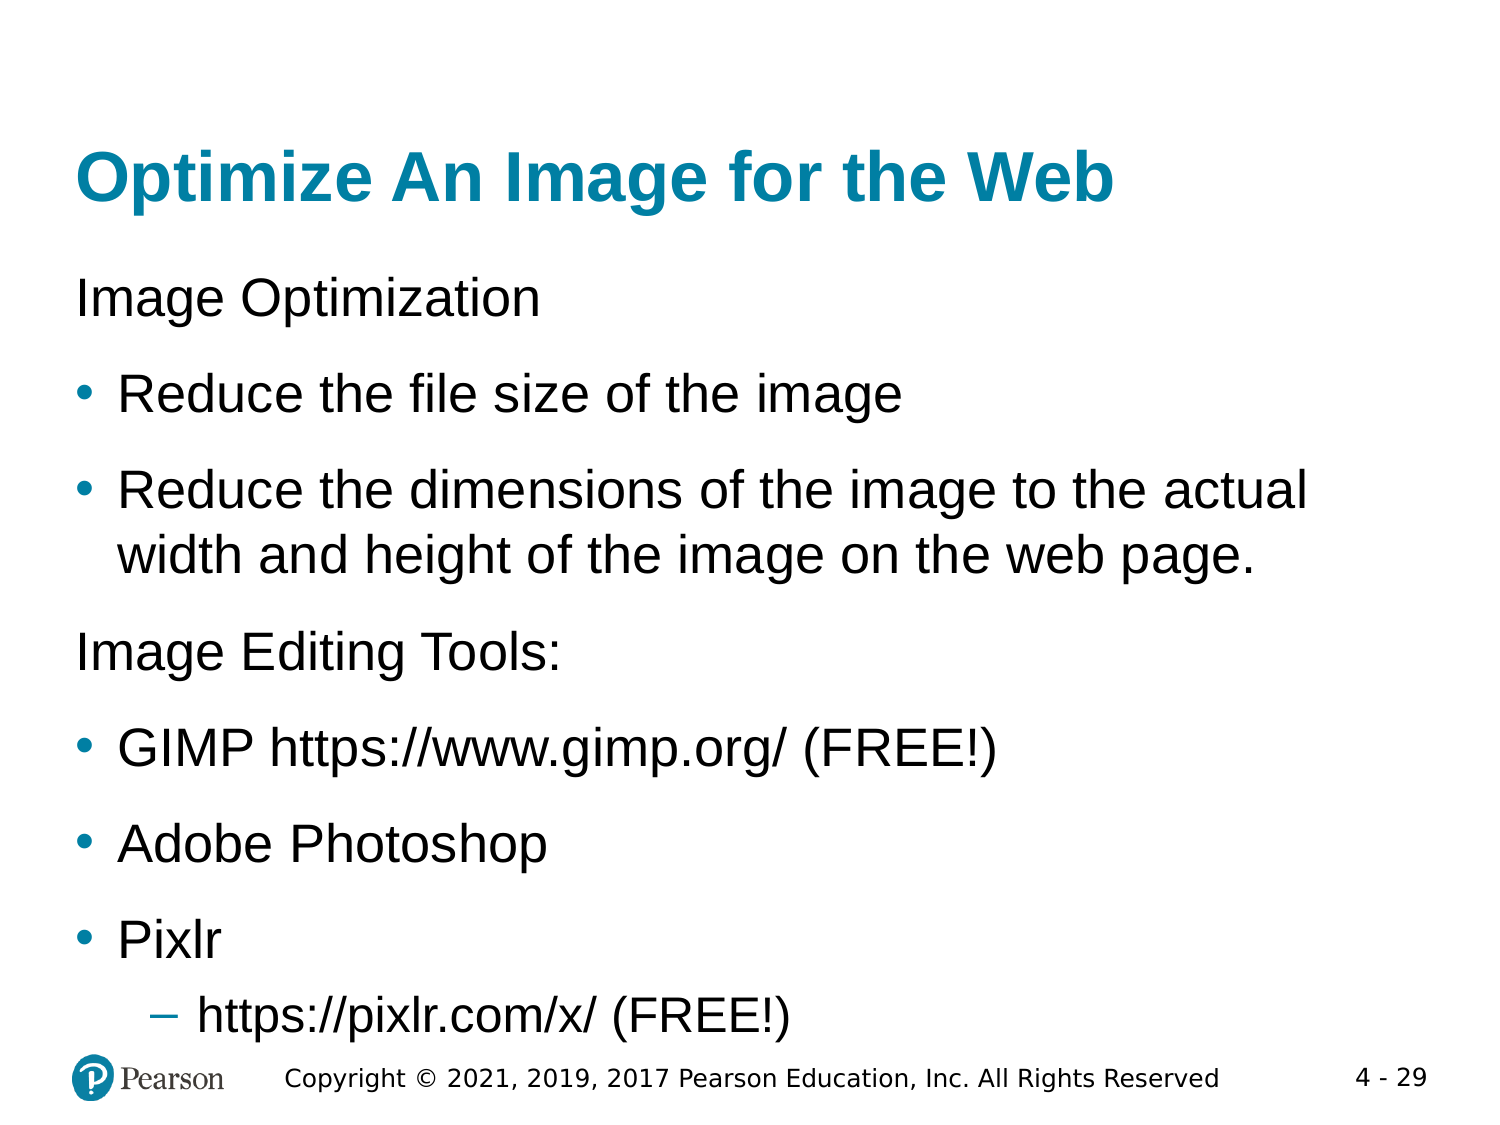

# Optimize An Image for the Web
Image Optimization
Reduce the file size of the image
Reduce the dimensions of the image to the actual width and height of the image on the web page.
Image Editing Tools:
GIMP https://www.gimp.org/ (FREE!)
Adobe Photoshop
Pixlr
https://pixlr.com/x/ (FREE!)